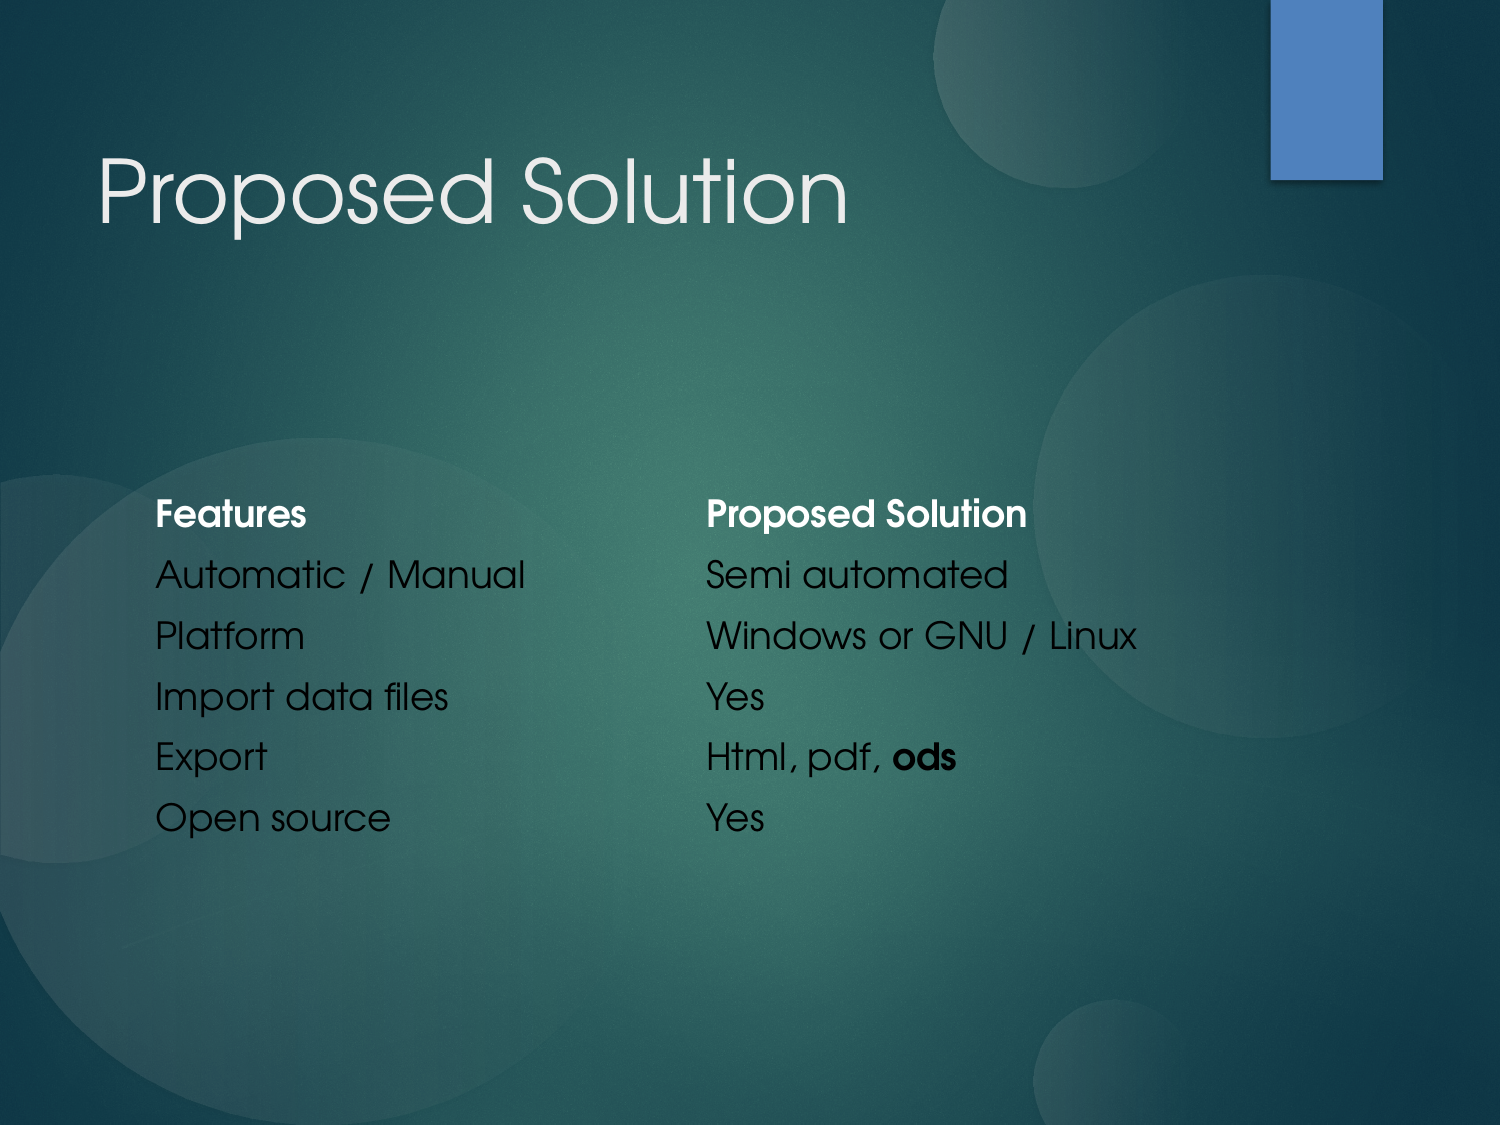

Proposed Solution
| Features | Proposed Solution |
| --- | --- |
| Automatic / Manual | Semi automated |
| Platform | Windows or GNU / Linux |
| Import data files | Yes |
| Export | Html, pdf, ods |
| Open source | Yes |